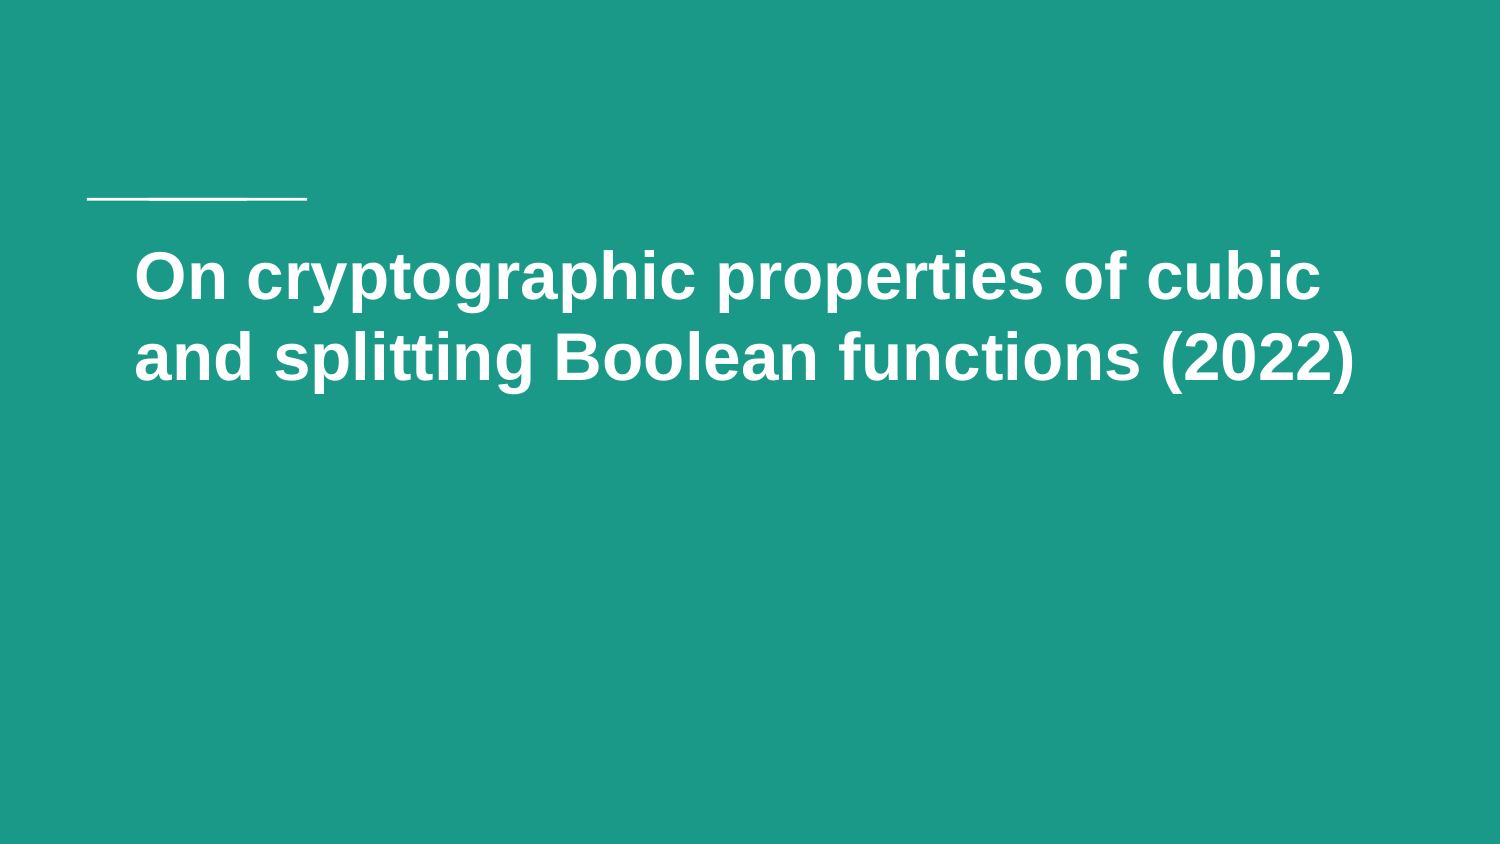

# On cryptographic properties of cubic and splitting Boolean functions (2022)